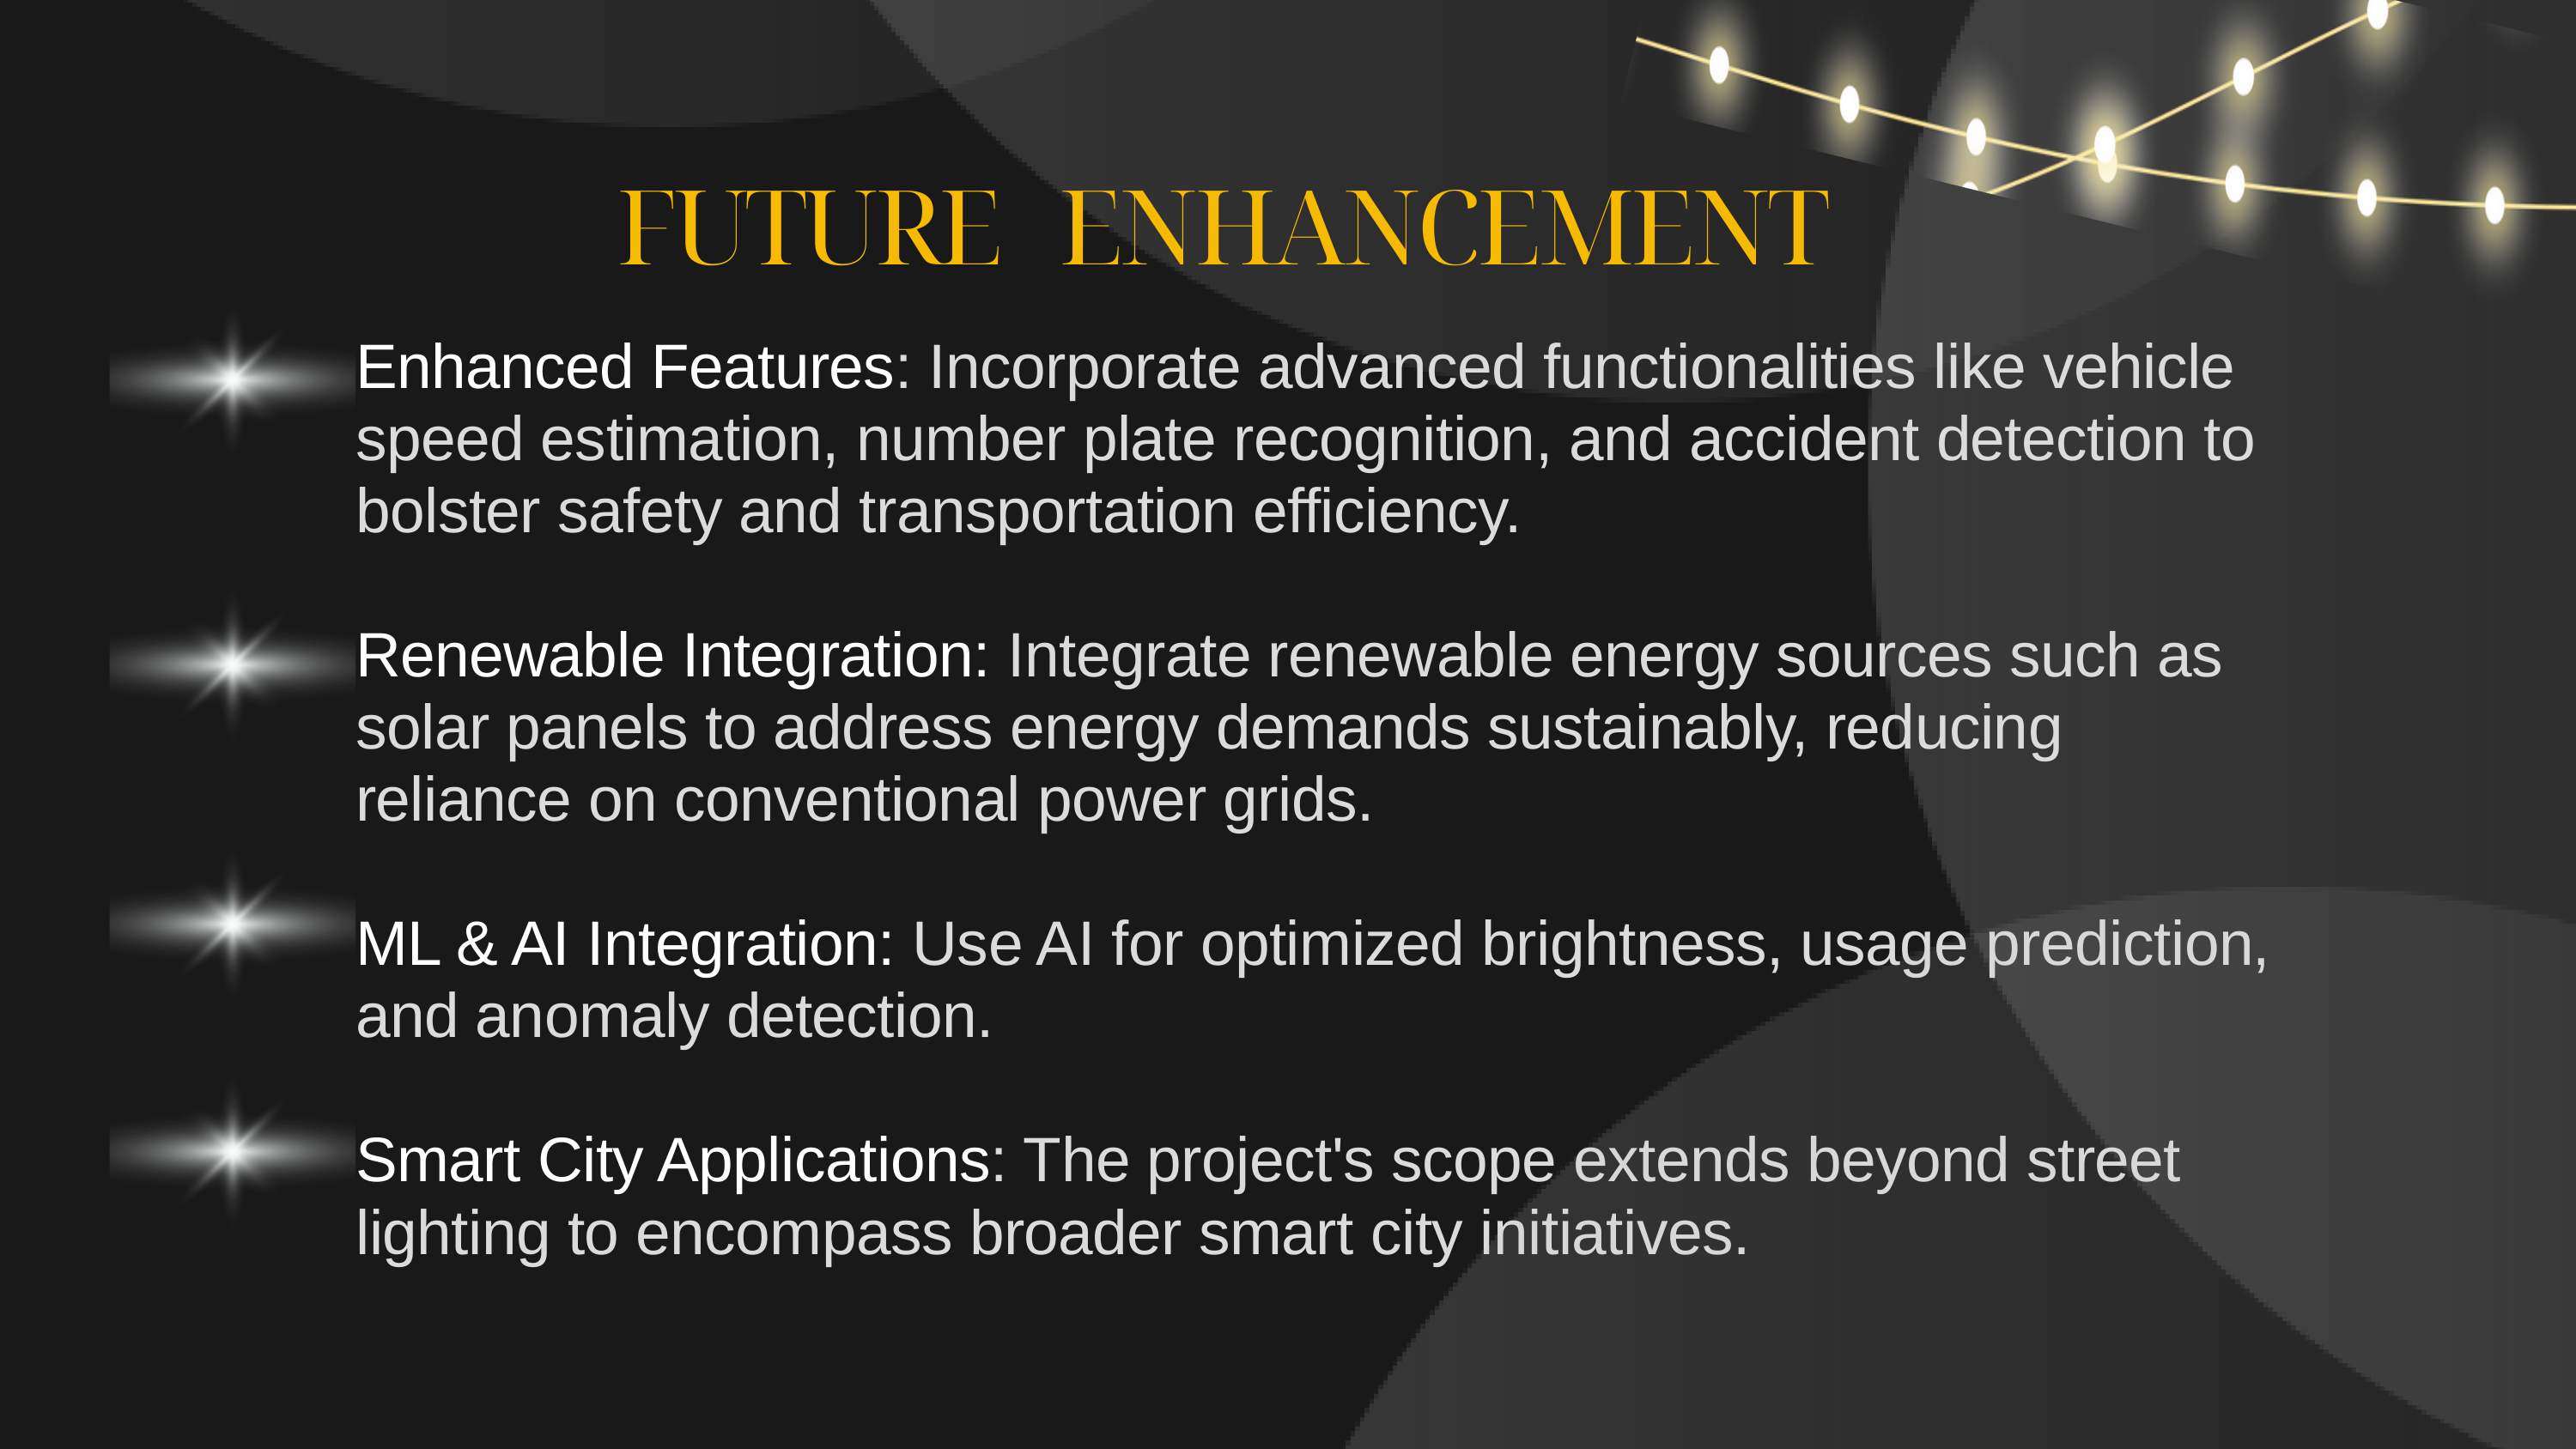

FUTURE   ENHANCEMENT

Enhanced Features: Incorporate advanced functionalities like vehicle speed estimation, number plate recognition, and accident detection to bolster safety and transportation efficiency.

Renewable Integration: Integrate renewable energy sources such as solar panels to address energy demands sustainably, reducing reliance on conventional power grids.

ML & AI Integration: Use AI for optimized brightness, usage prediction, and anomaly detection.

Smart City Applications: The project's scope extends beyond street lighting to encompass broader smart city initiatives.